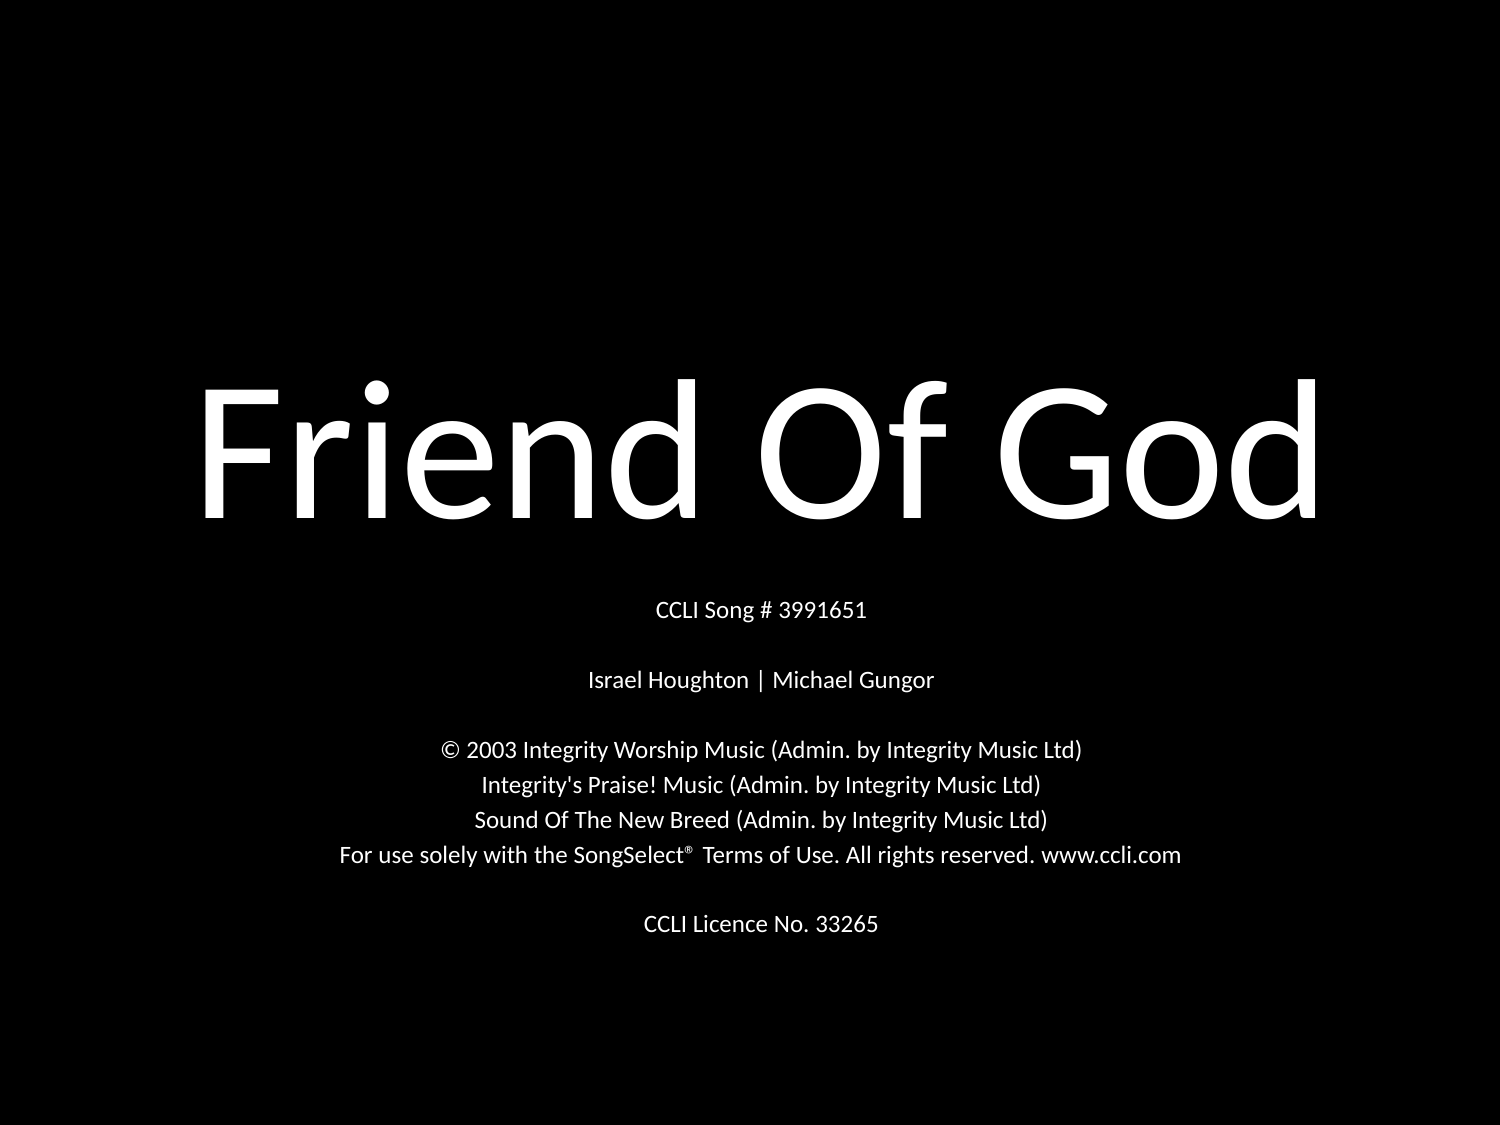

Friend Of God
CCLI Song # 3991651

Israel Houghton | Michael Gungor

© 2003 Integrity Worship Music (Admin. by Integrity Music Ltd)
Integrity's Praise! Music (Admin. by Integrity Music Ltd)
Sound Of The New Breed (Admin. by Integrity Music Ltd)
For use solely with the SongSelect® Terms of Use. All rights reserved. www.ccli.com

CCLI Licence No. 33265